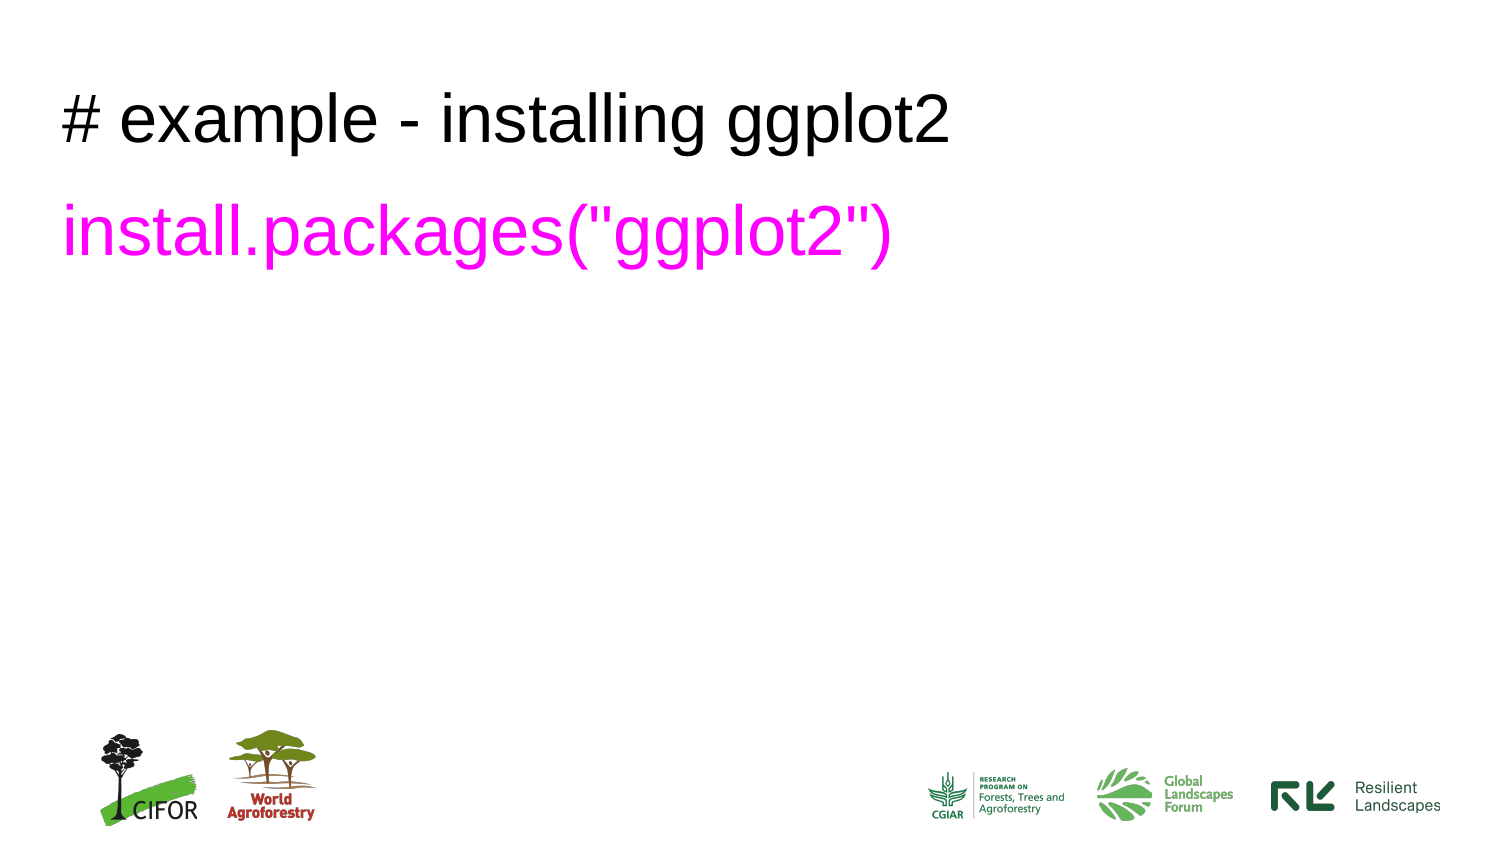

# # example - installing ggplot2
install.packages("ggplot2")